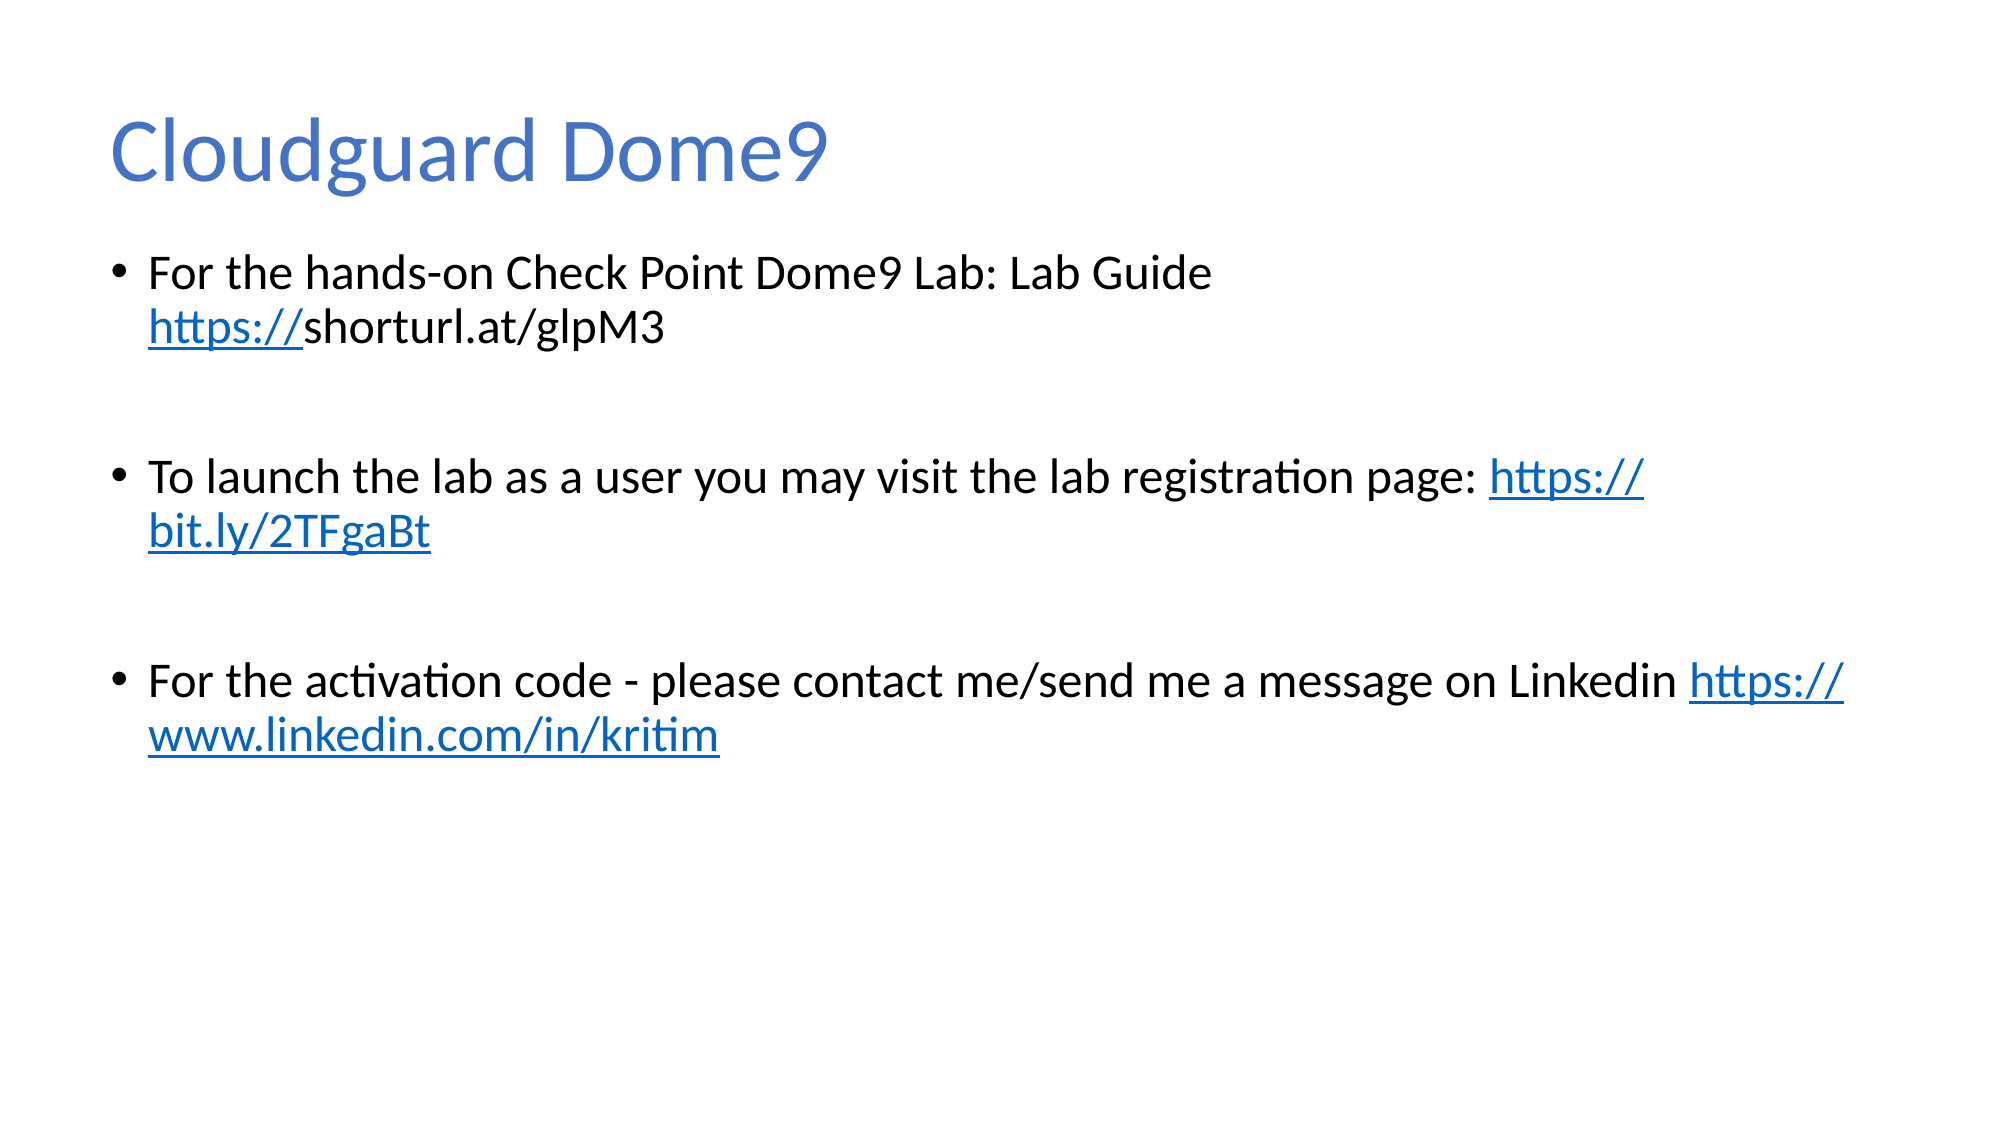

# Cloudguard Dome9
For the hands-on Check Point Dome9 Lab: Lab Guide
https://shorturl.at/glpM3

To launch the lab as a user you may visit the lab registration page: https://bit.ly/2TFgaBt

For the activation code - please contact me/send me a message on Linkedin https://www.linkedin.com/in/kritim